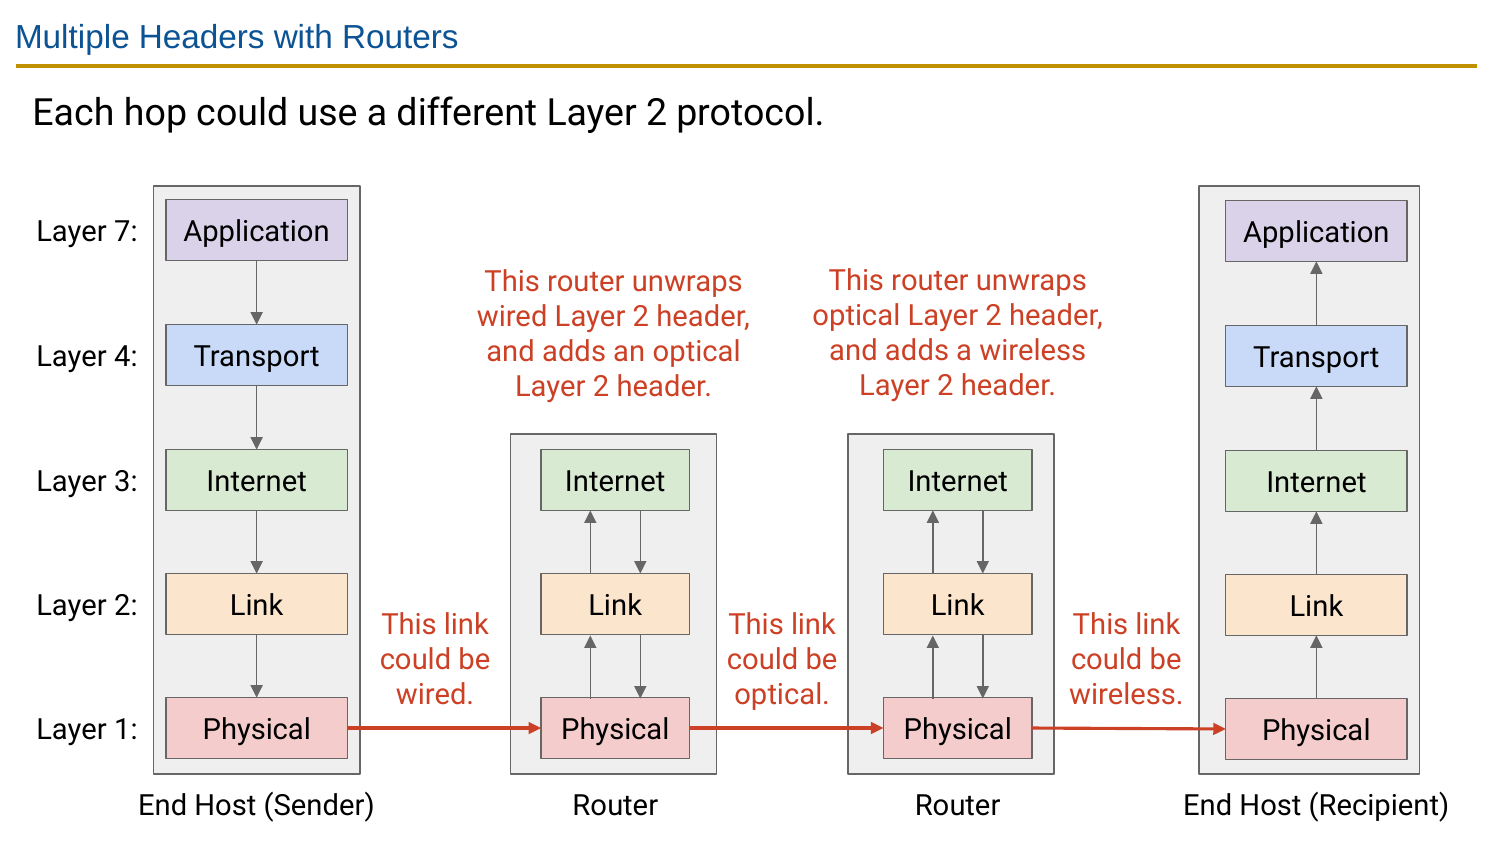

# Multiple Headers with Routers
Each hop could use a different Layer 2 protocol.

Application
Application
Layer 7:
This router unwraps optical Layer 2 header, and adds a wireless Layer 2 header.
This router unwraps wired Layer 2 header, and adds an optical Layer 2 header.
Transport
Transport
Layer 4:

Internet
Internet
Internet
Internet
Layer 3:
Link
Link
Link
Link
Layer 2:
This link could be wired.
This link could be optical.
This link could be wireless.
Physical
Physical
Physical
Physical
Layer 1:
End Host (Sender)
Router
Router
End Host (Recipient)